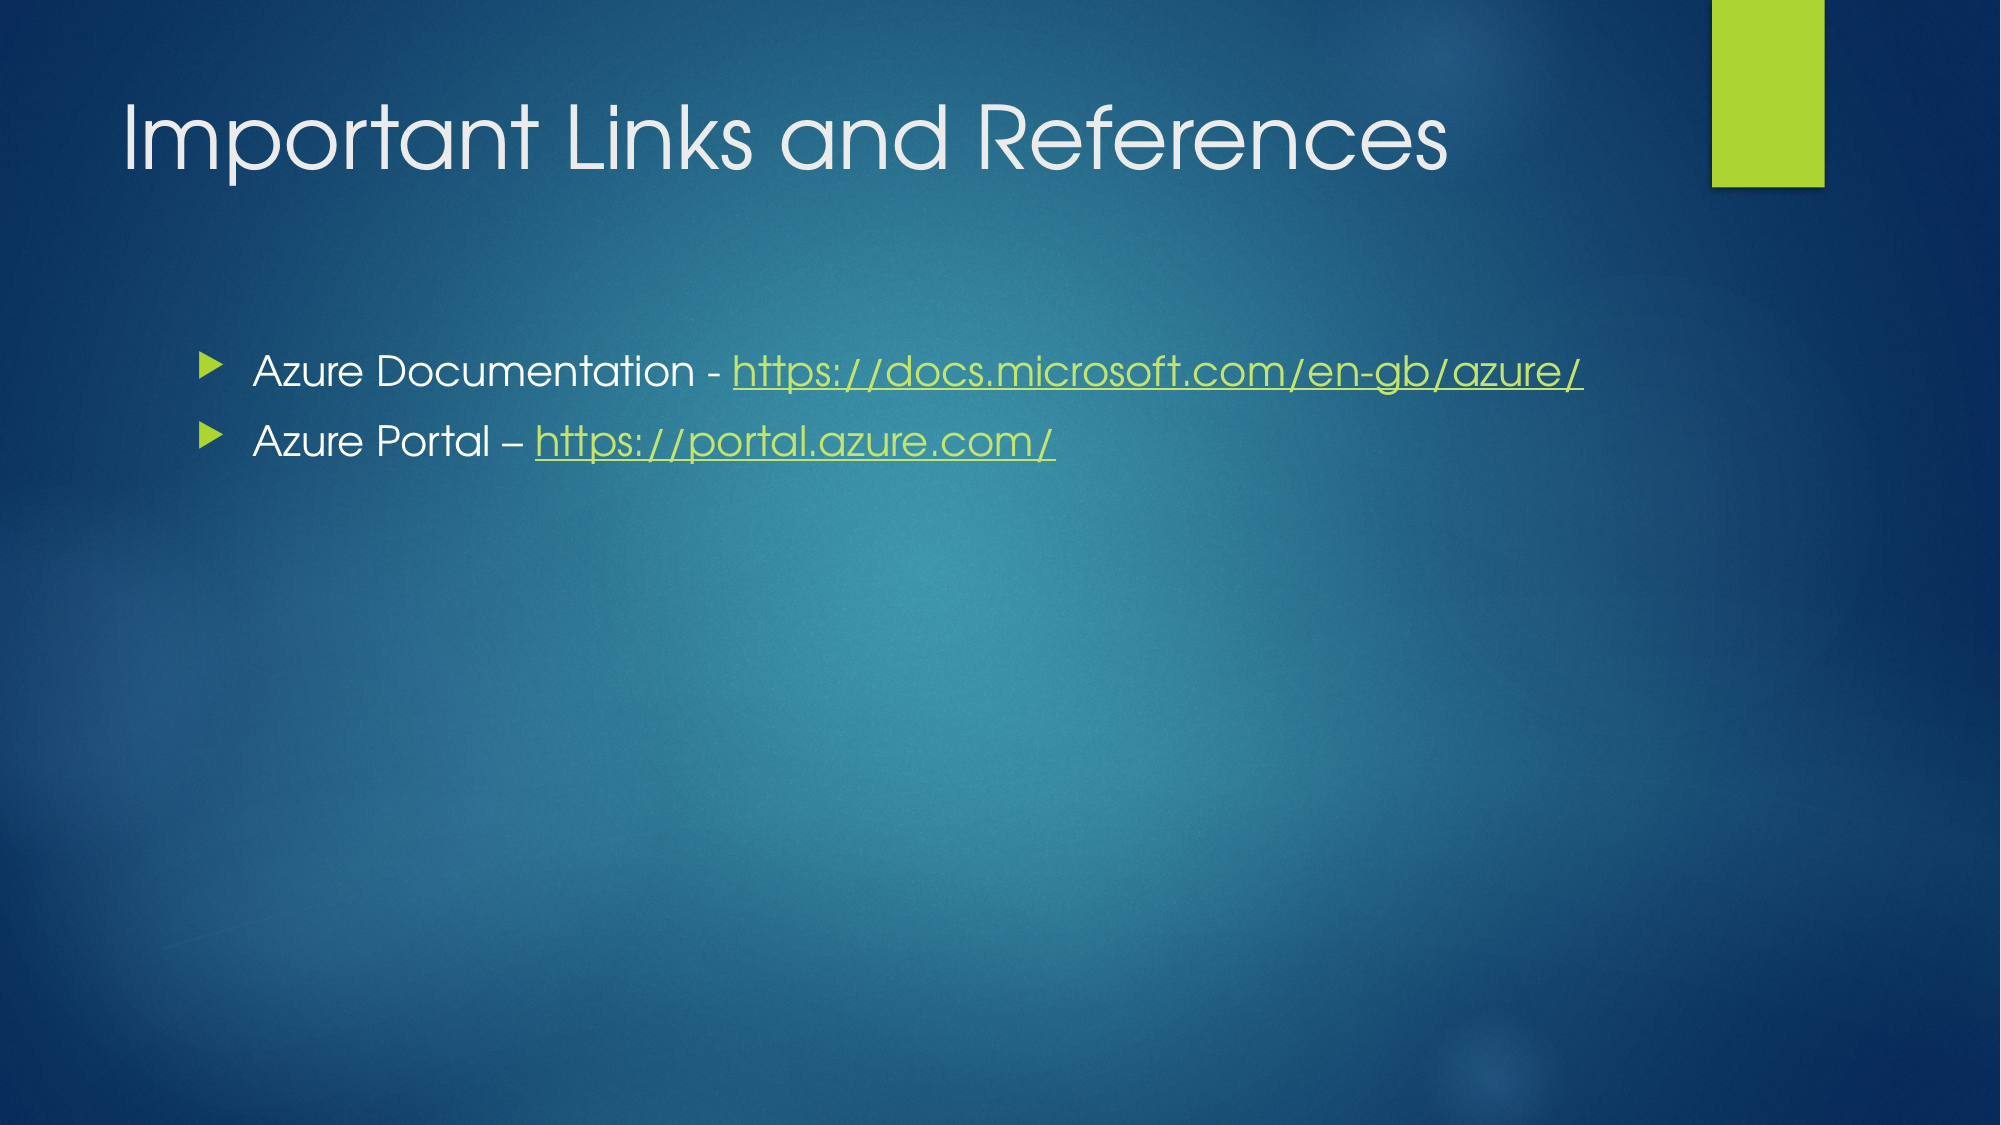

# Important Links and References
Azure Documentation - https://docs.microsoft.com/en-gb/azure/
Azure Portal – https://portal.azure.com/